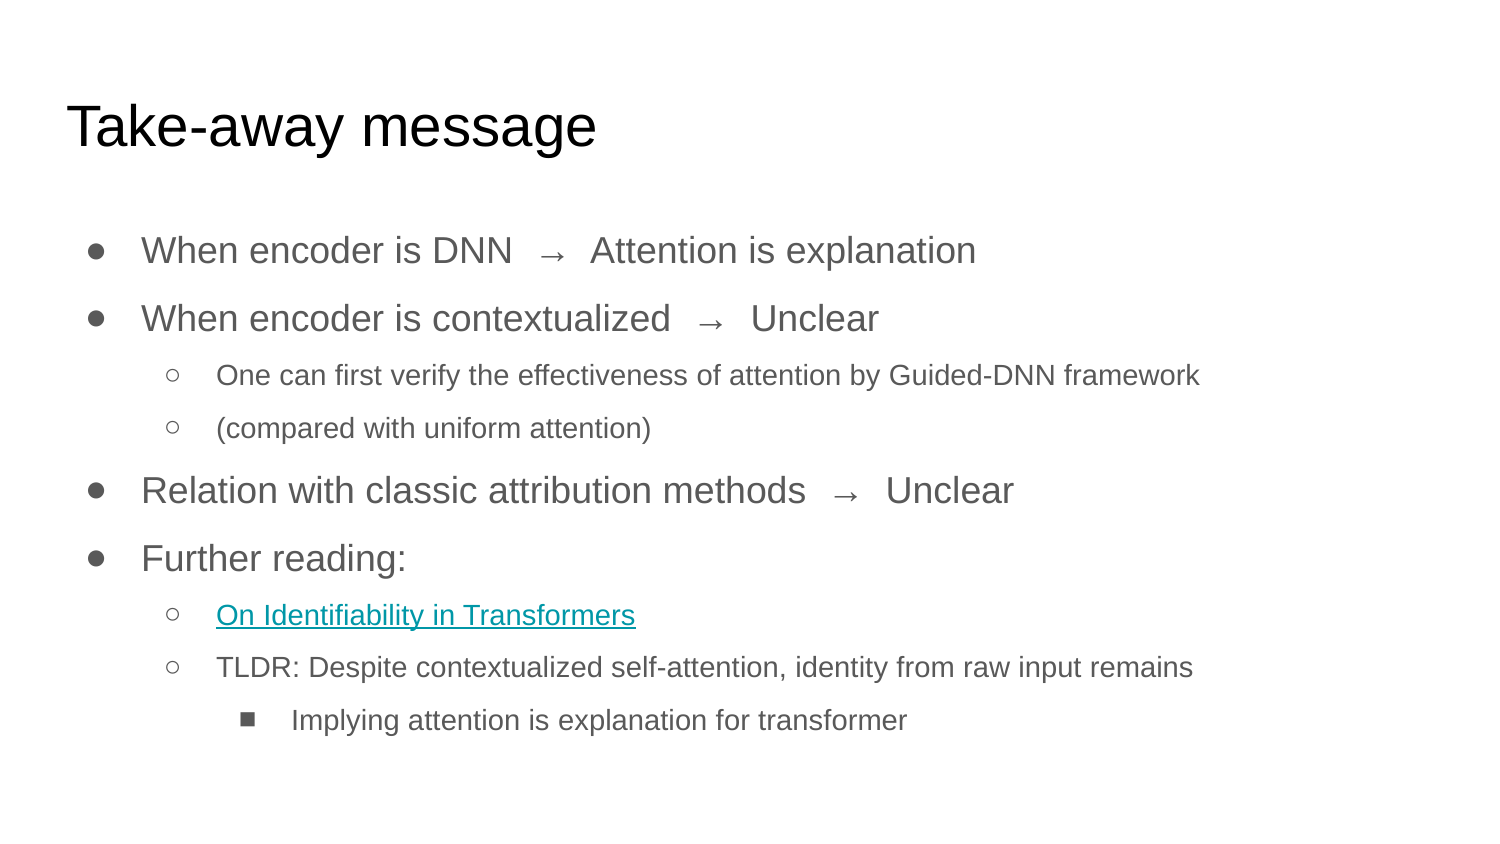

# Take-away message
When encoder is DNN  →  Attention is explanation
When encoder is contextualized  →  Unclear
One can first verify the effectiveness of attention by Guided-DNN framework
(compared with uniform attention)
Relation with classic attribution methods  →  Unclear
Further reading:
On Identifiability in Transformers
TLDR: Despite contextualized self-attention, identity from raw input remains
Implying attention is explanation for transformer